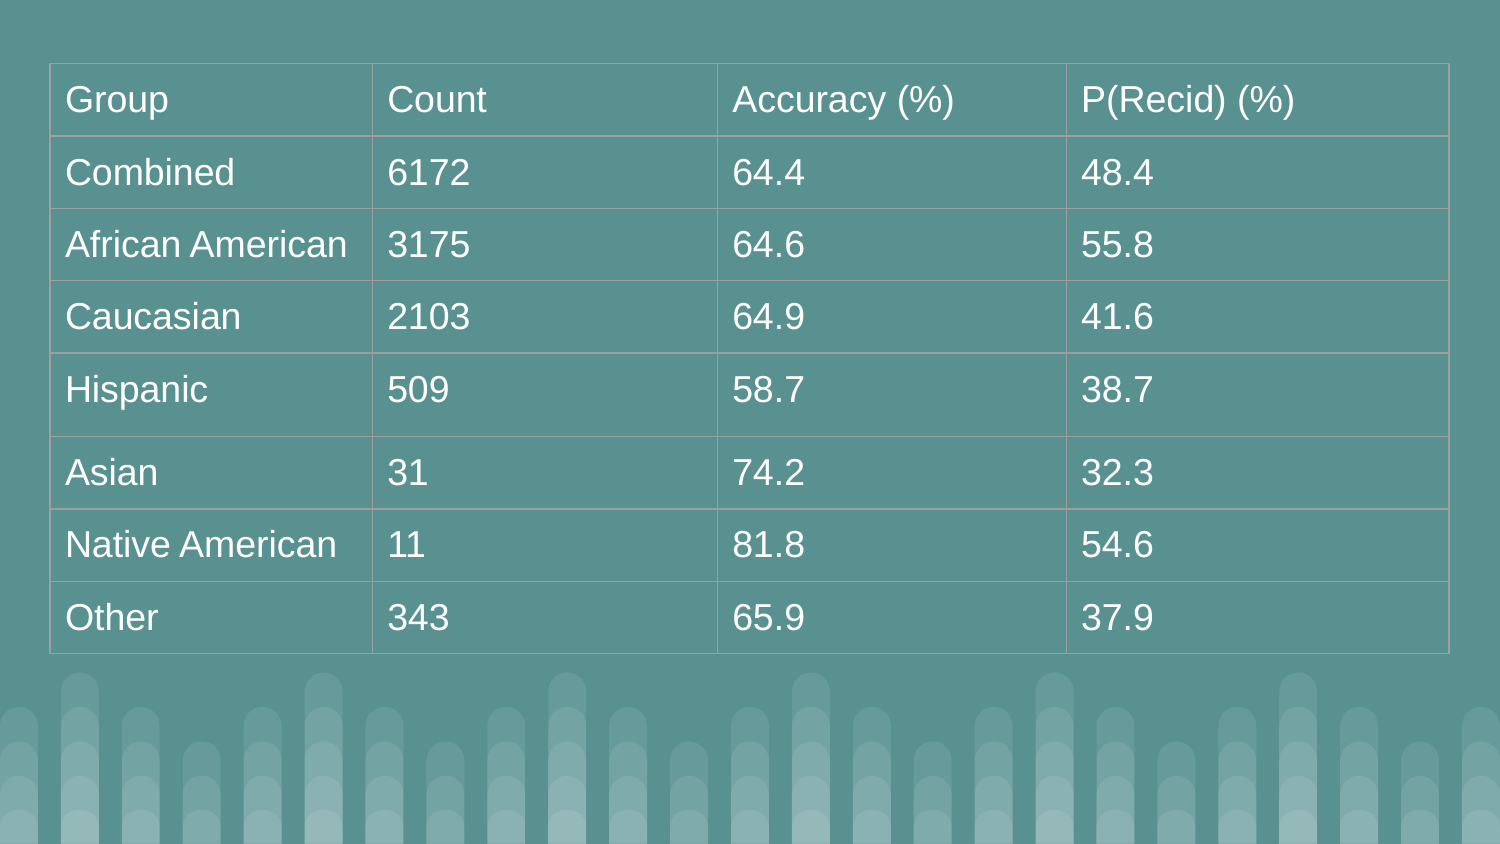

| Group | Count | Accuracy (%) | P(Recid) (%) |
| --- | --- | --- | --- |
| Combined | 6172 | 64.4 | 48.4 |
| African American | 3175 | 64.6 | 55.8 |
| Caucasian | 2103 | 64.9 | 41.6 |
| Hispanic | 509 | 58.7 | 38.7 |
| Asian | 31 | 74.2 | 32.3 |
| Native American | 11 | 81.8 | 54.6 |
| Other | 343 | 65.9 | 37.9 |